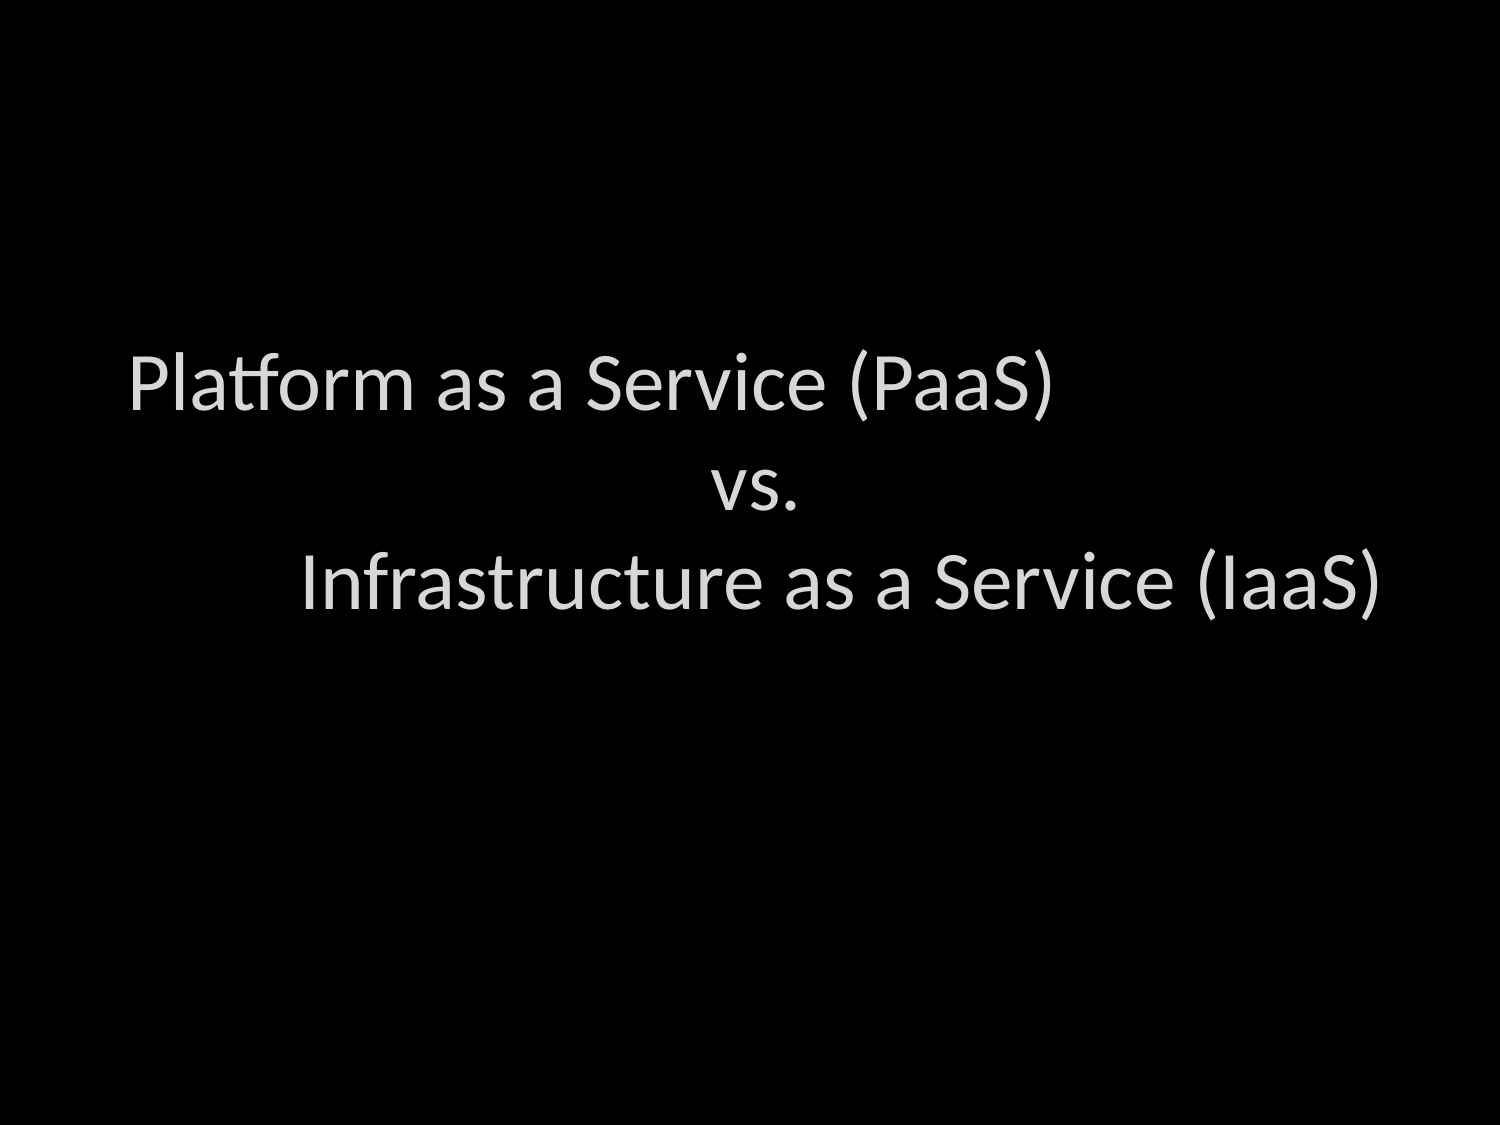

Platform as a Service (PaaS)
vs.
Infrastructure as a Service (IaaS)